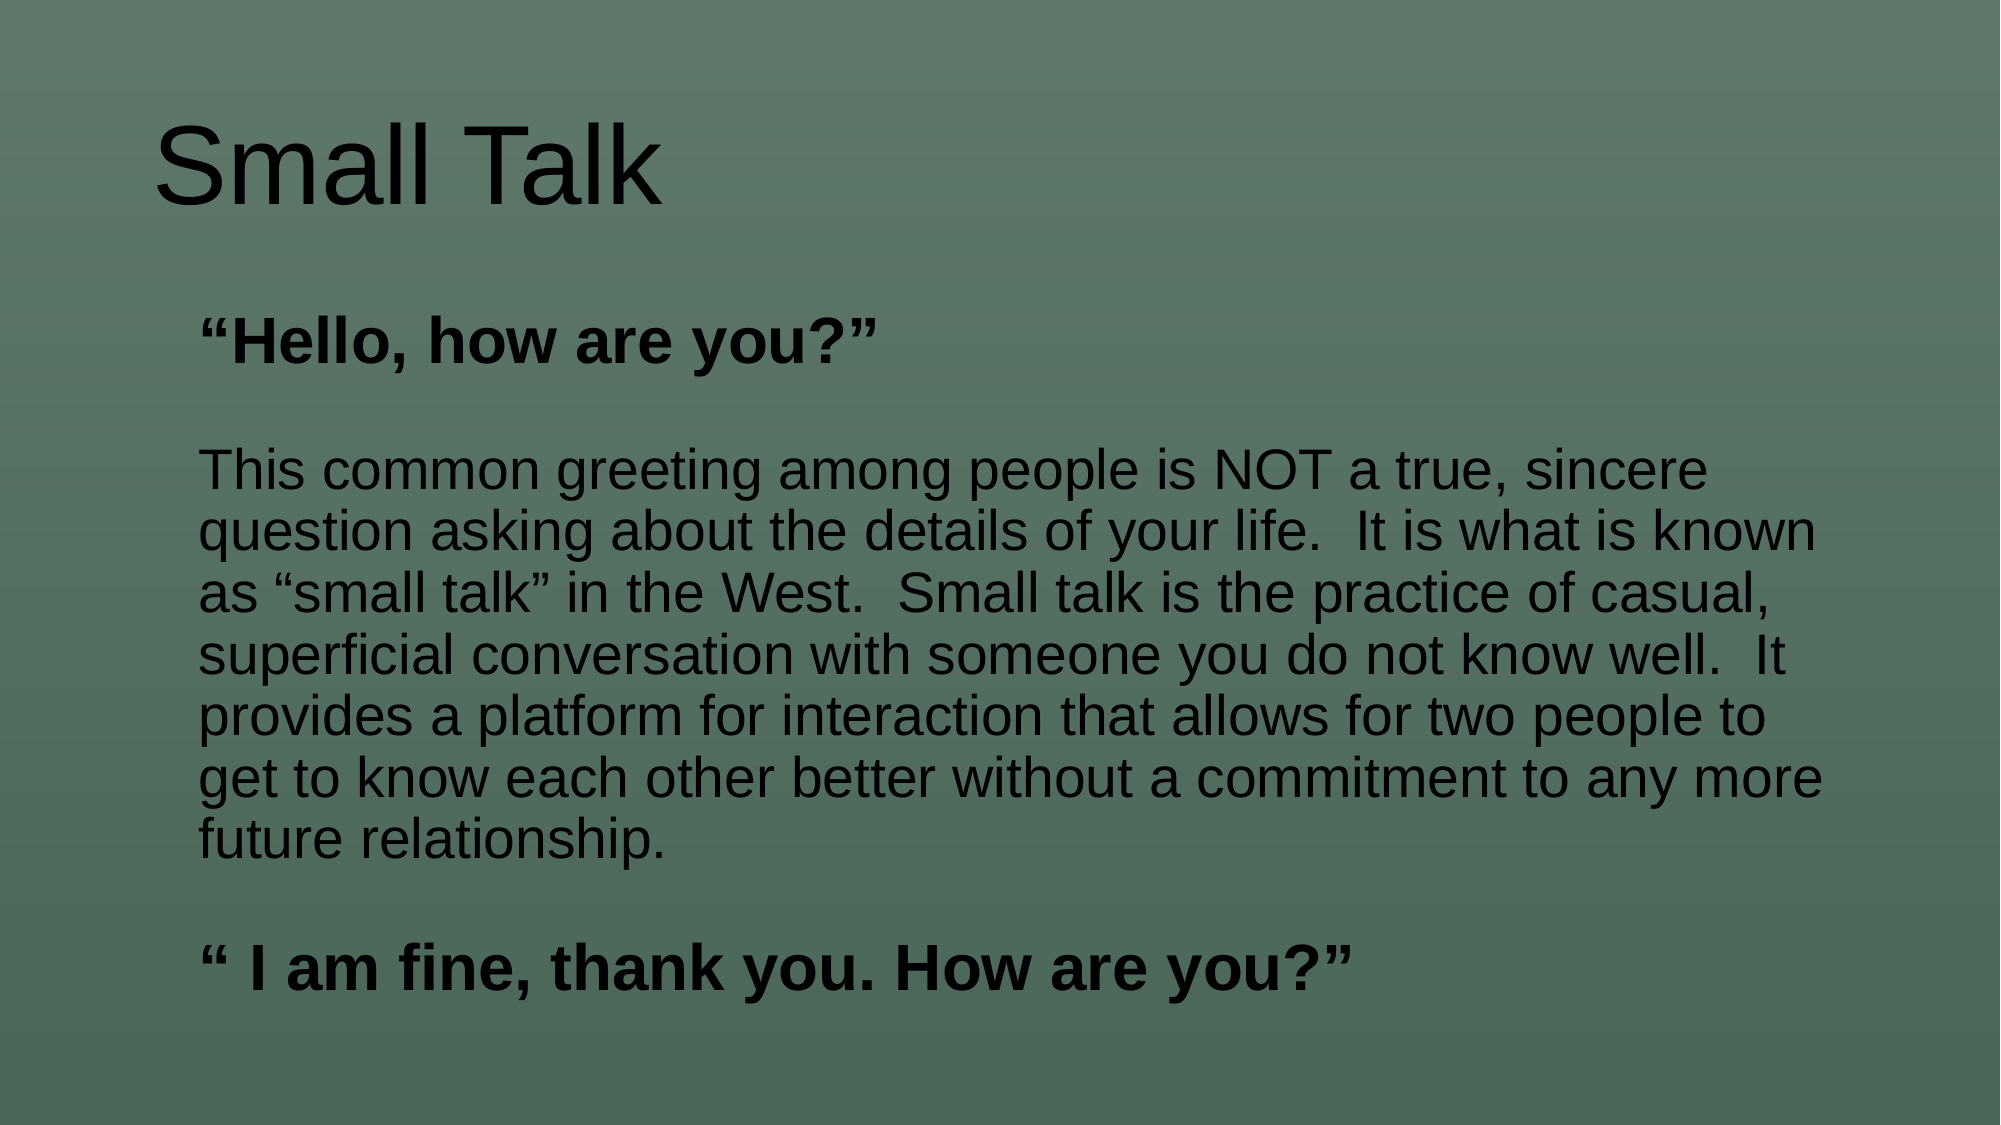

# Small Talk
“Hello, how are you?”

This common greeting among people is NOT a true, sincere question asking about the details of your life.  It is what is known as “small talk” in the West.  Small talk is the practice of casual, superficial conversation with someone you do not know well.  It provides a platform for interaction that allows for two people to get to know each other better without a commitment to any more future relationship.

“ I am fine, thank you. How are you?”